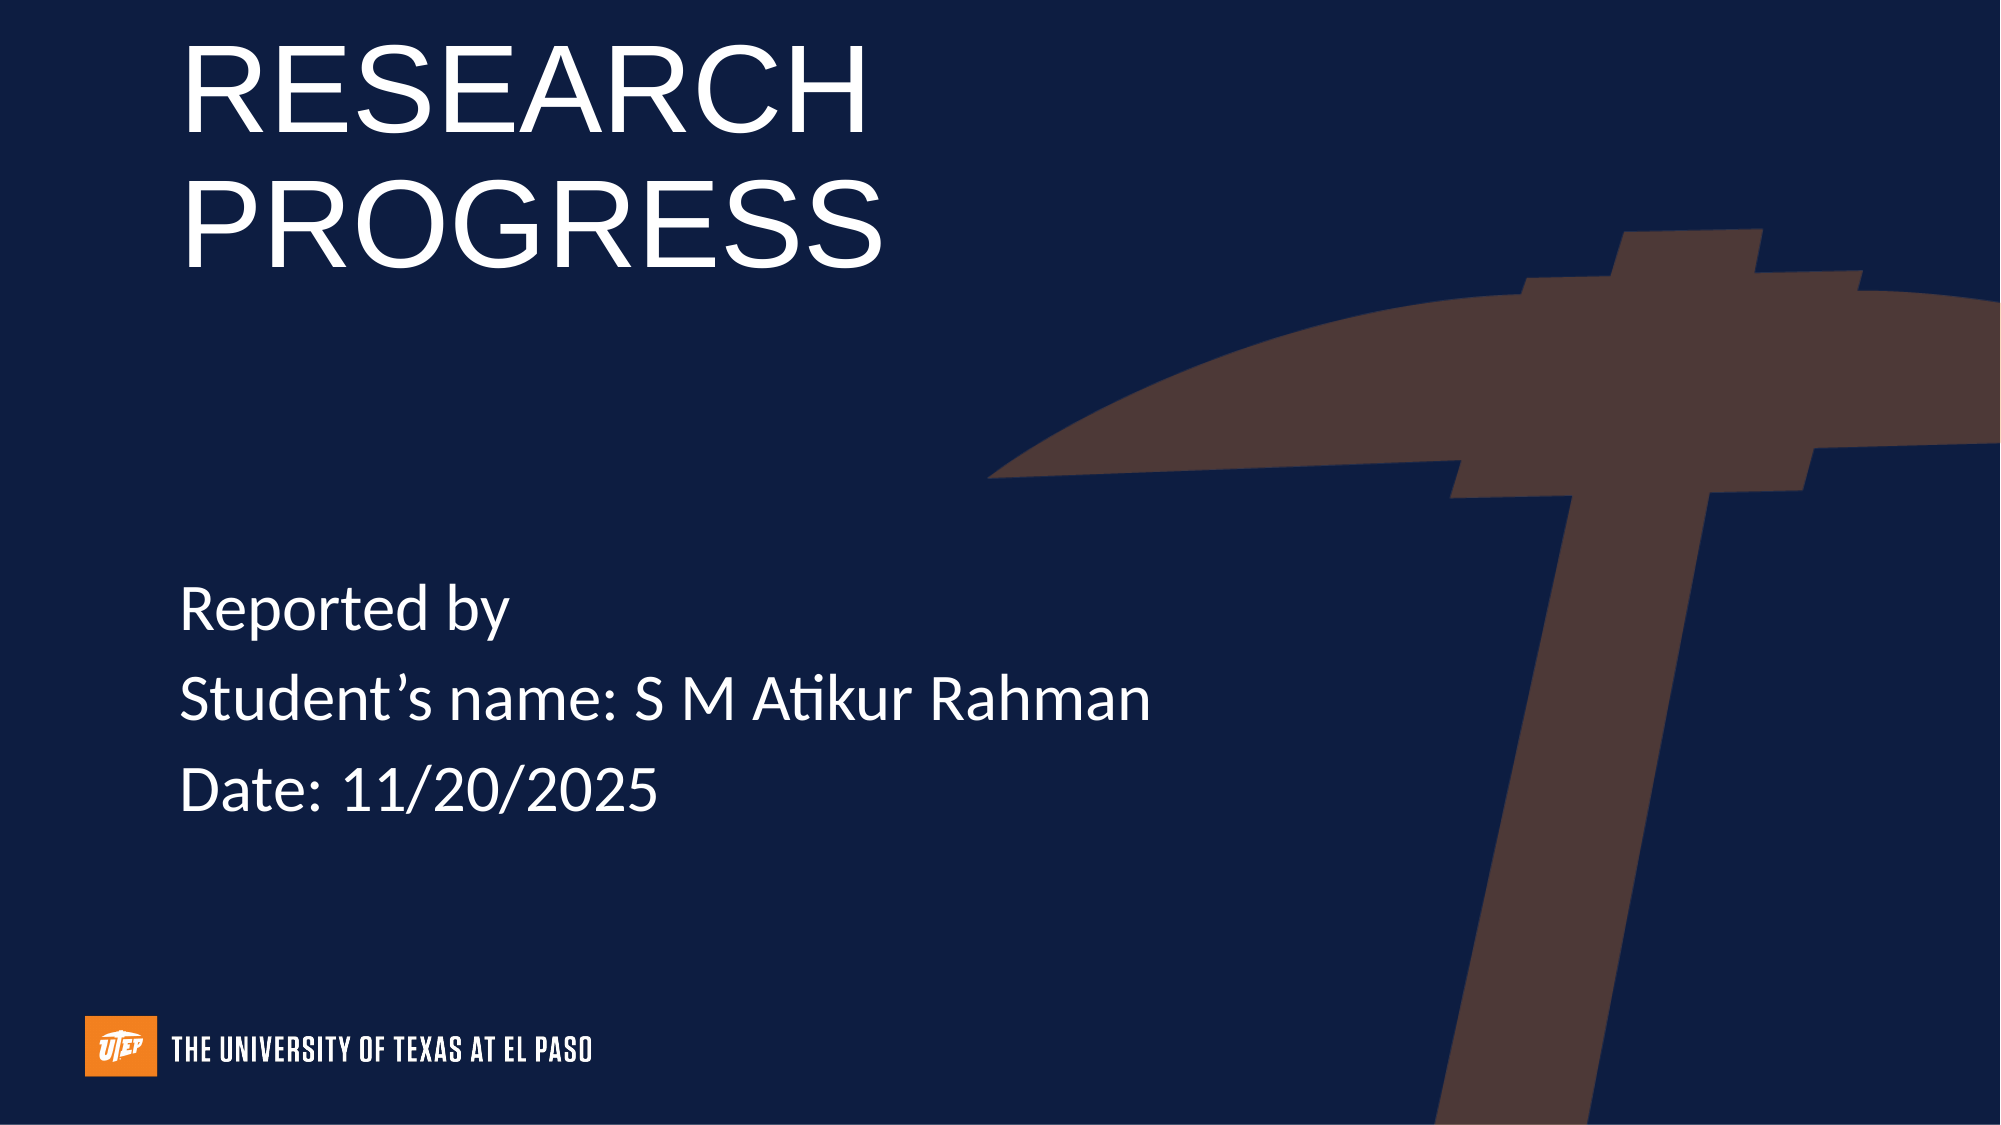

RESEARCH PROGRESS
Reported by
Student’s name: S M Atikur Rahman
Date: 11/20/2025